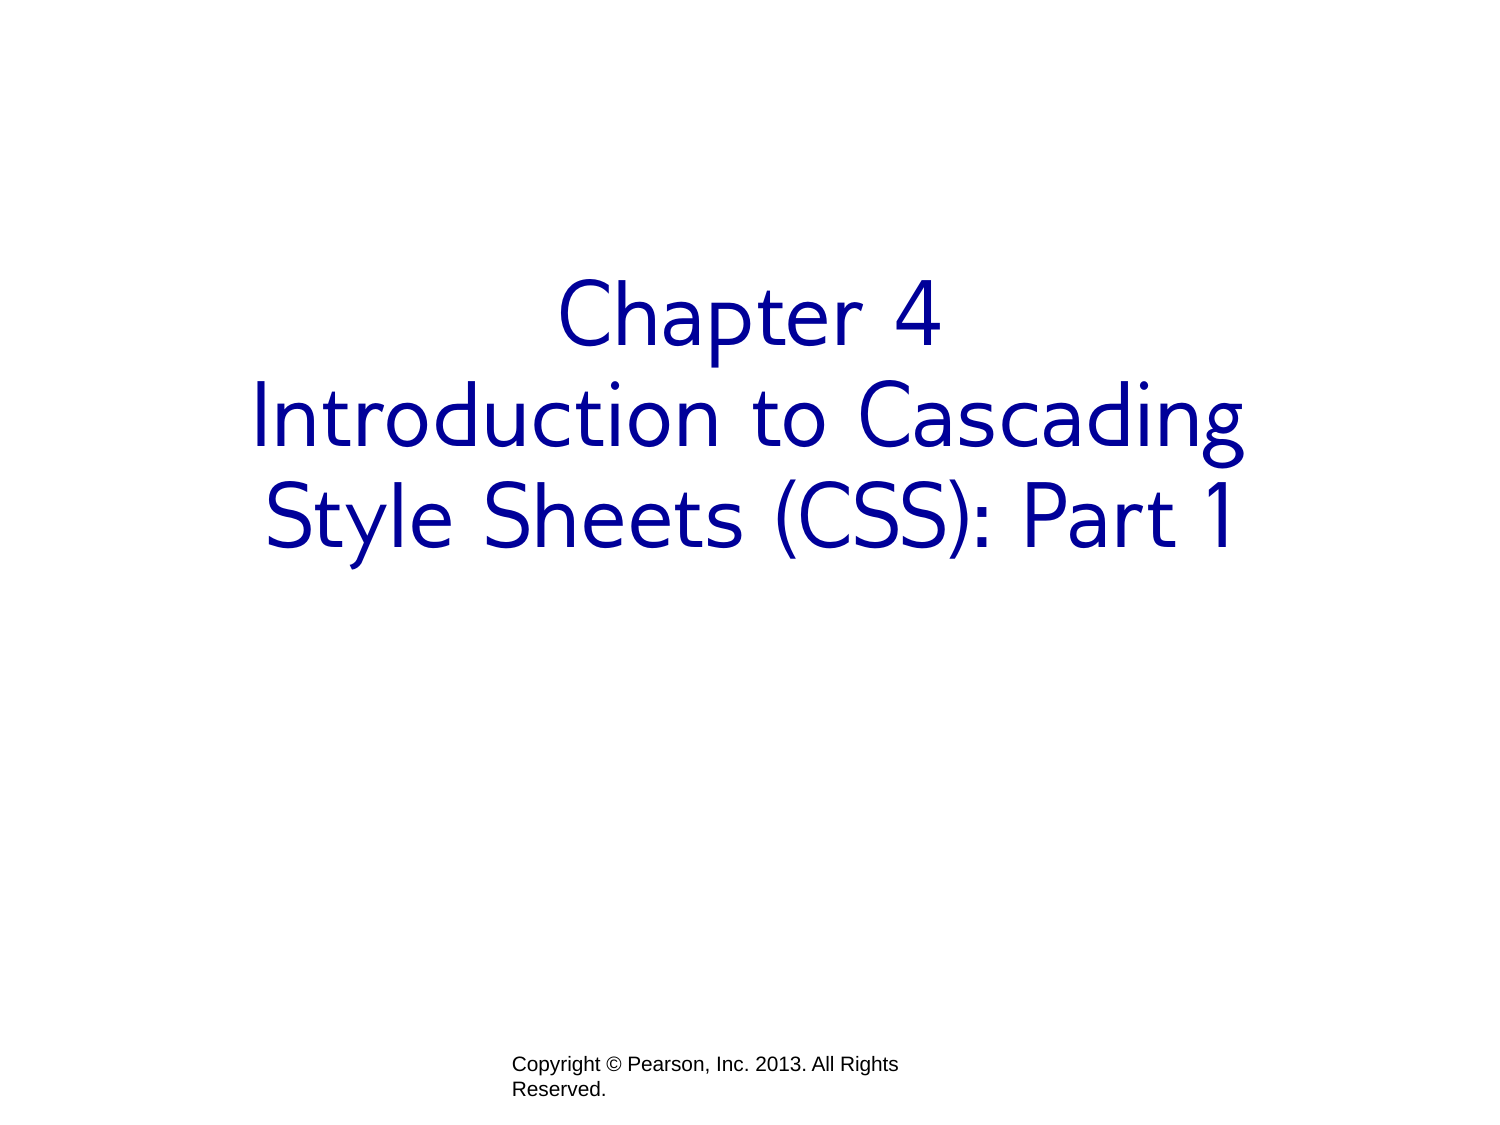

# Chapter 4 Introduction to Cascading Style Sheets (CSS): Part 1

Copyright © Pearson, Inc. 2013. All Rights Reserved.